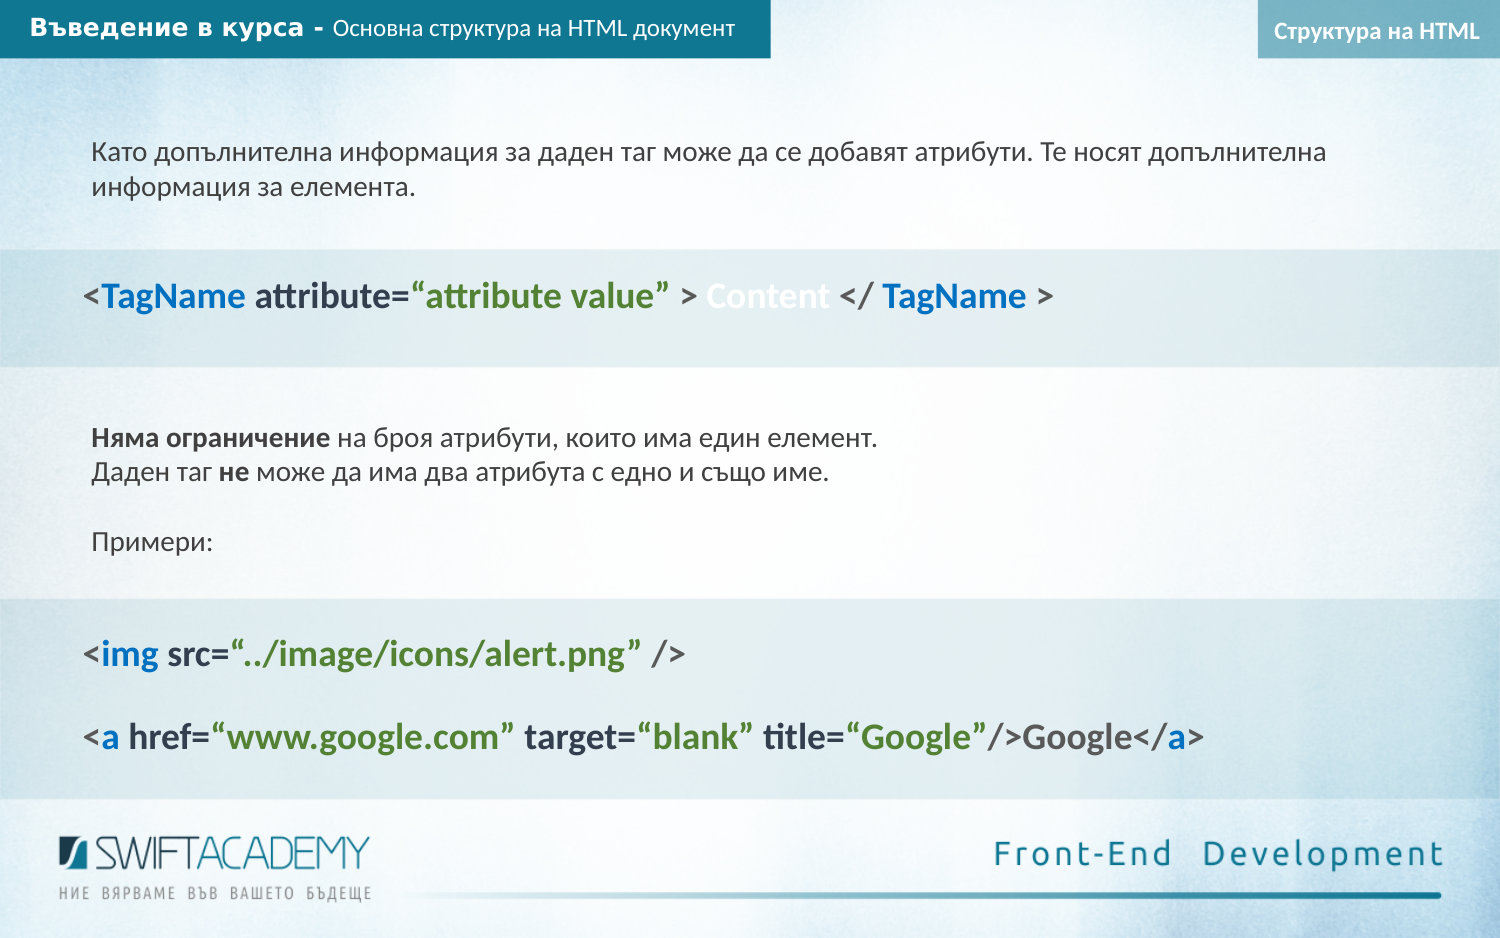

Въведение в курса - Основна структура на HTML документ
Структура на HTML
Като допълнителна информация за даден таг може да се добавят атрибути. Те носят допълнителна информация за елемента.

<TagName attribute=“attribute value” > Content </ TagName >
Няма ограничение на броя атрибути, които има един елемент.
Даден таг не може да има два атрибута с едно и също име.

Примери:

<img src=“../image/icons/alert.png” />
<a href=“www.google.com” target=“blank” title=“Google”/>Google</a>